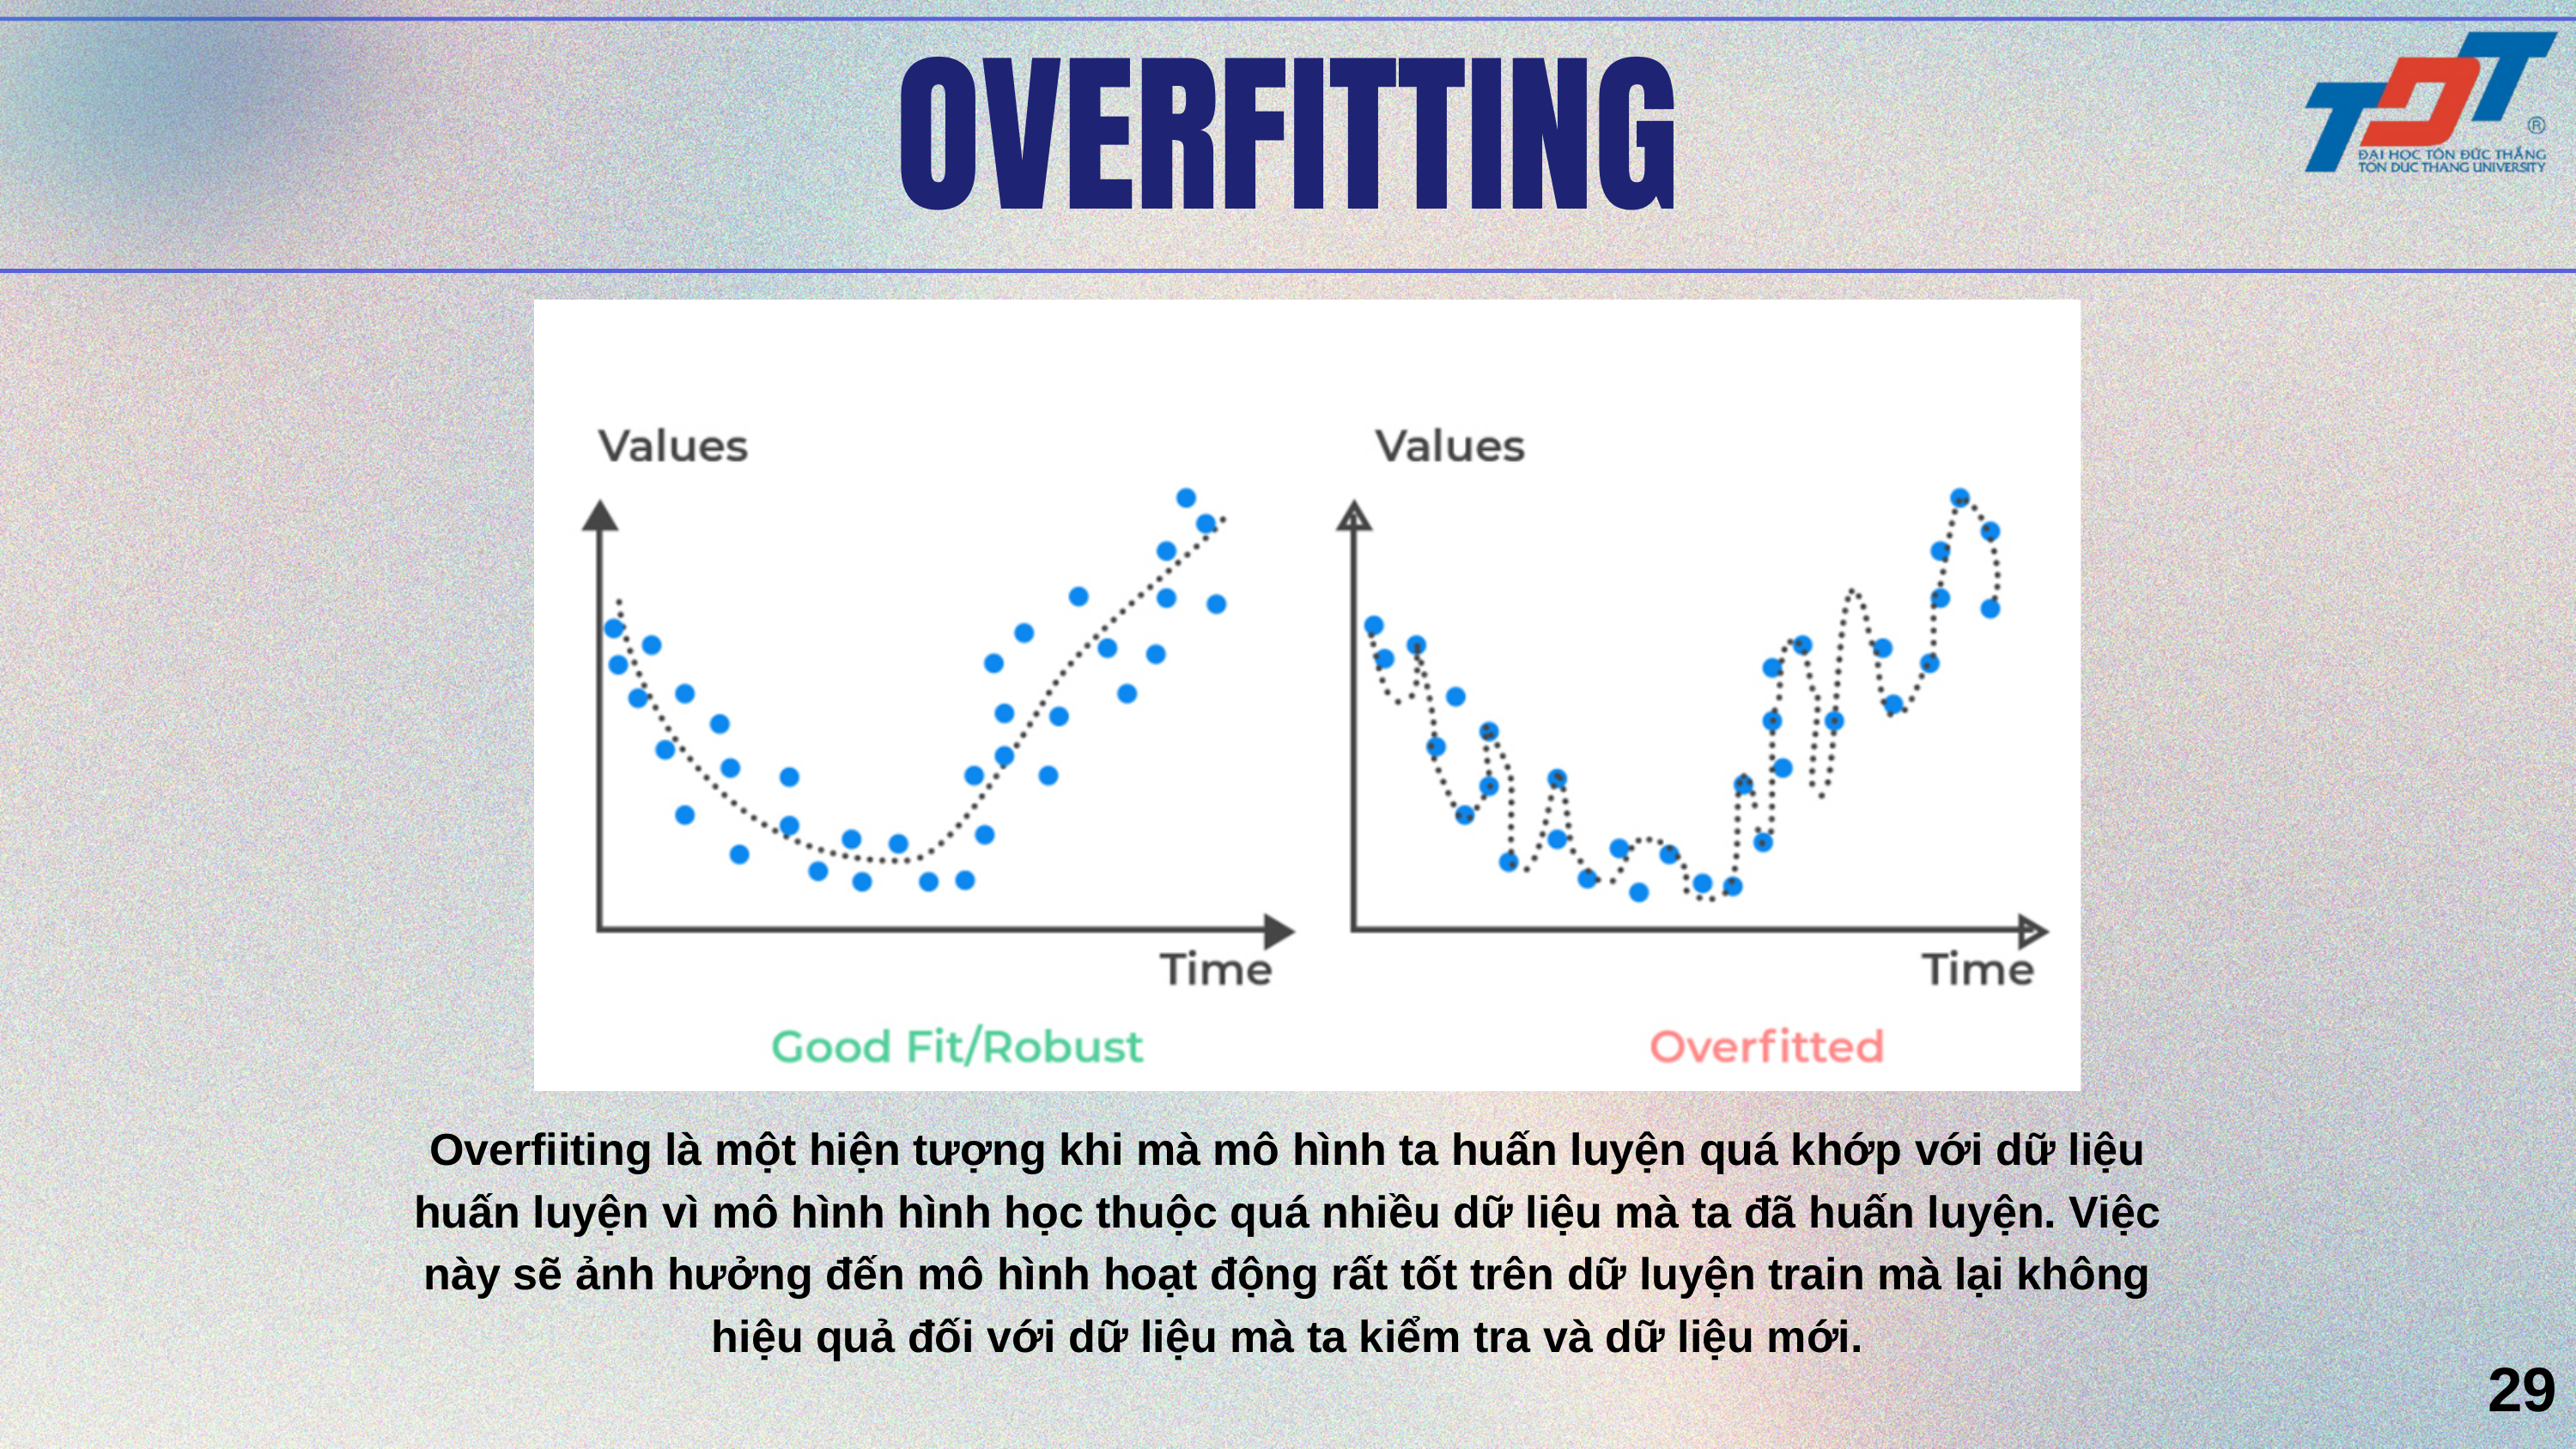

OVERFITTING

Overfiiting là một hiện tượng khi mà mô hình ta huấn luyện quá khớp với dữ liệu huấn luyện vì mô hình hình học thuộc quá nhiều dữ liệu mà ta đã huấn luyện. Việc này sẽ ảnh hưởng đến mô hình hoạt động rất tốt trên dữ luyện train mà lại không hiệu quả đối với dữ liệu mà ta kiểm tra và dữ liệu mới.

29